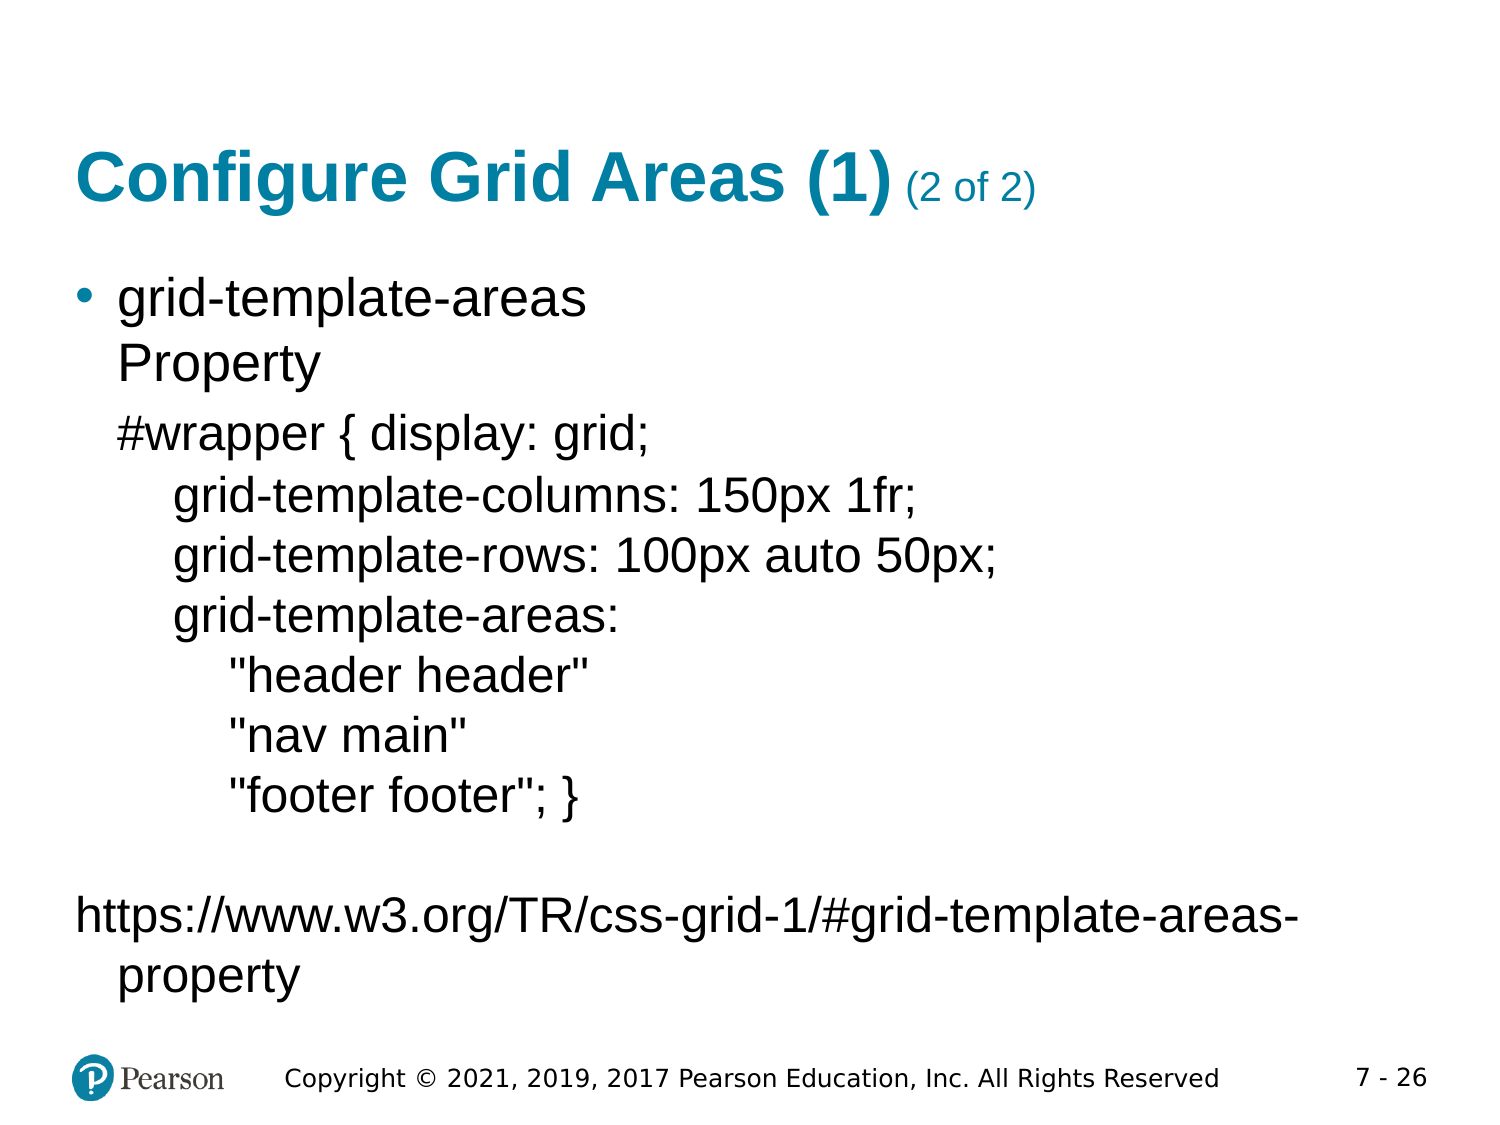

# Configure Grid Areas (1) (2 of 2)
grid-template-areas
Property
	#wrapper { display: grid;
       grid-template-columns: 150px 1fr;
       grid-template-rows: 100px auto 50px;
       grid-template-areas:
           "header header"
           "nav main"
           "footer footer"; }

https://www.w3.org/TR/css-grid-1/#grid-template-areas-property